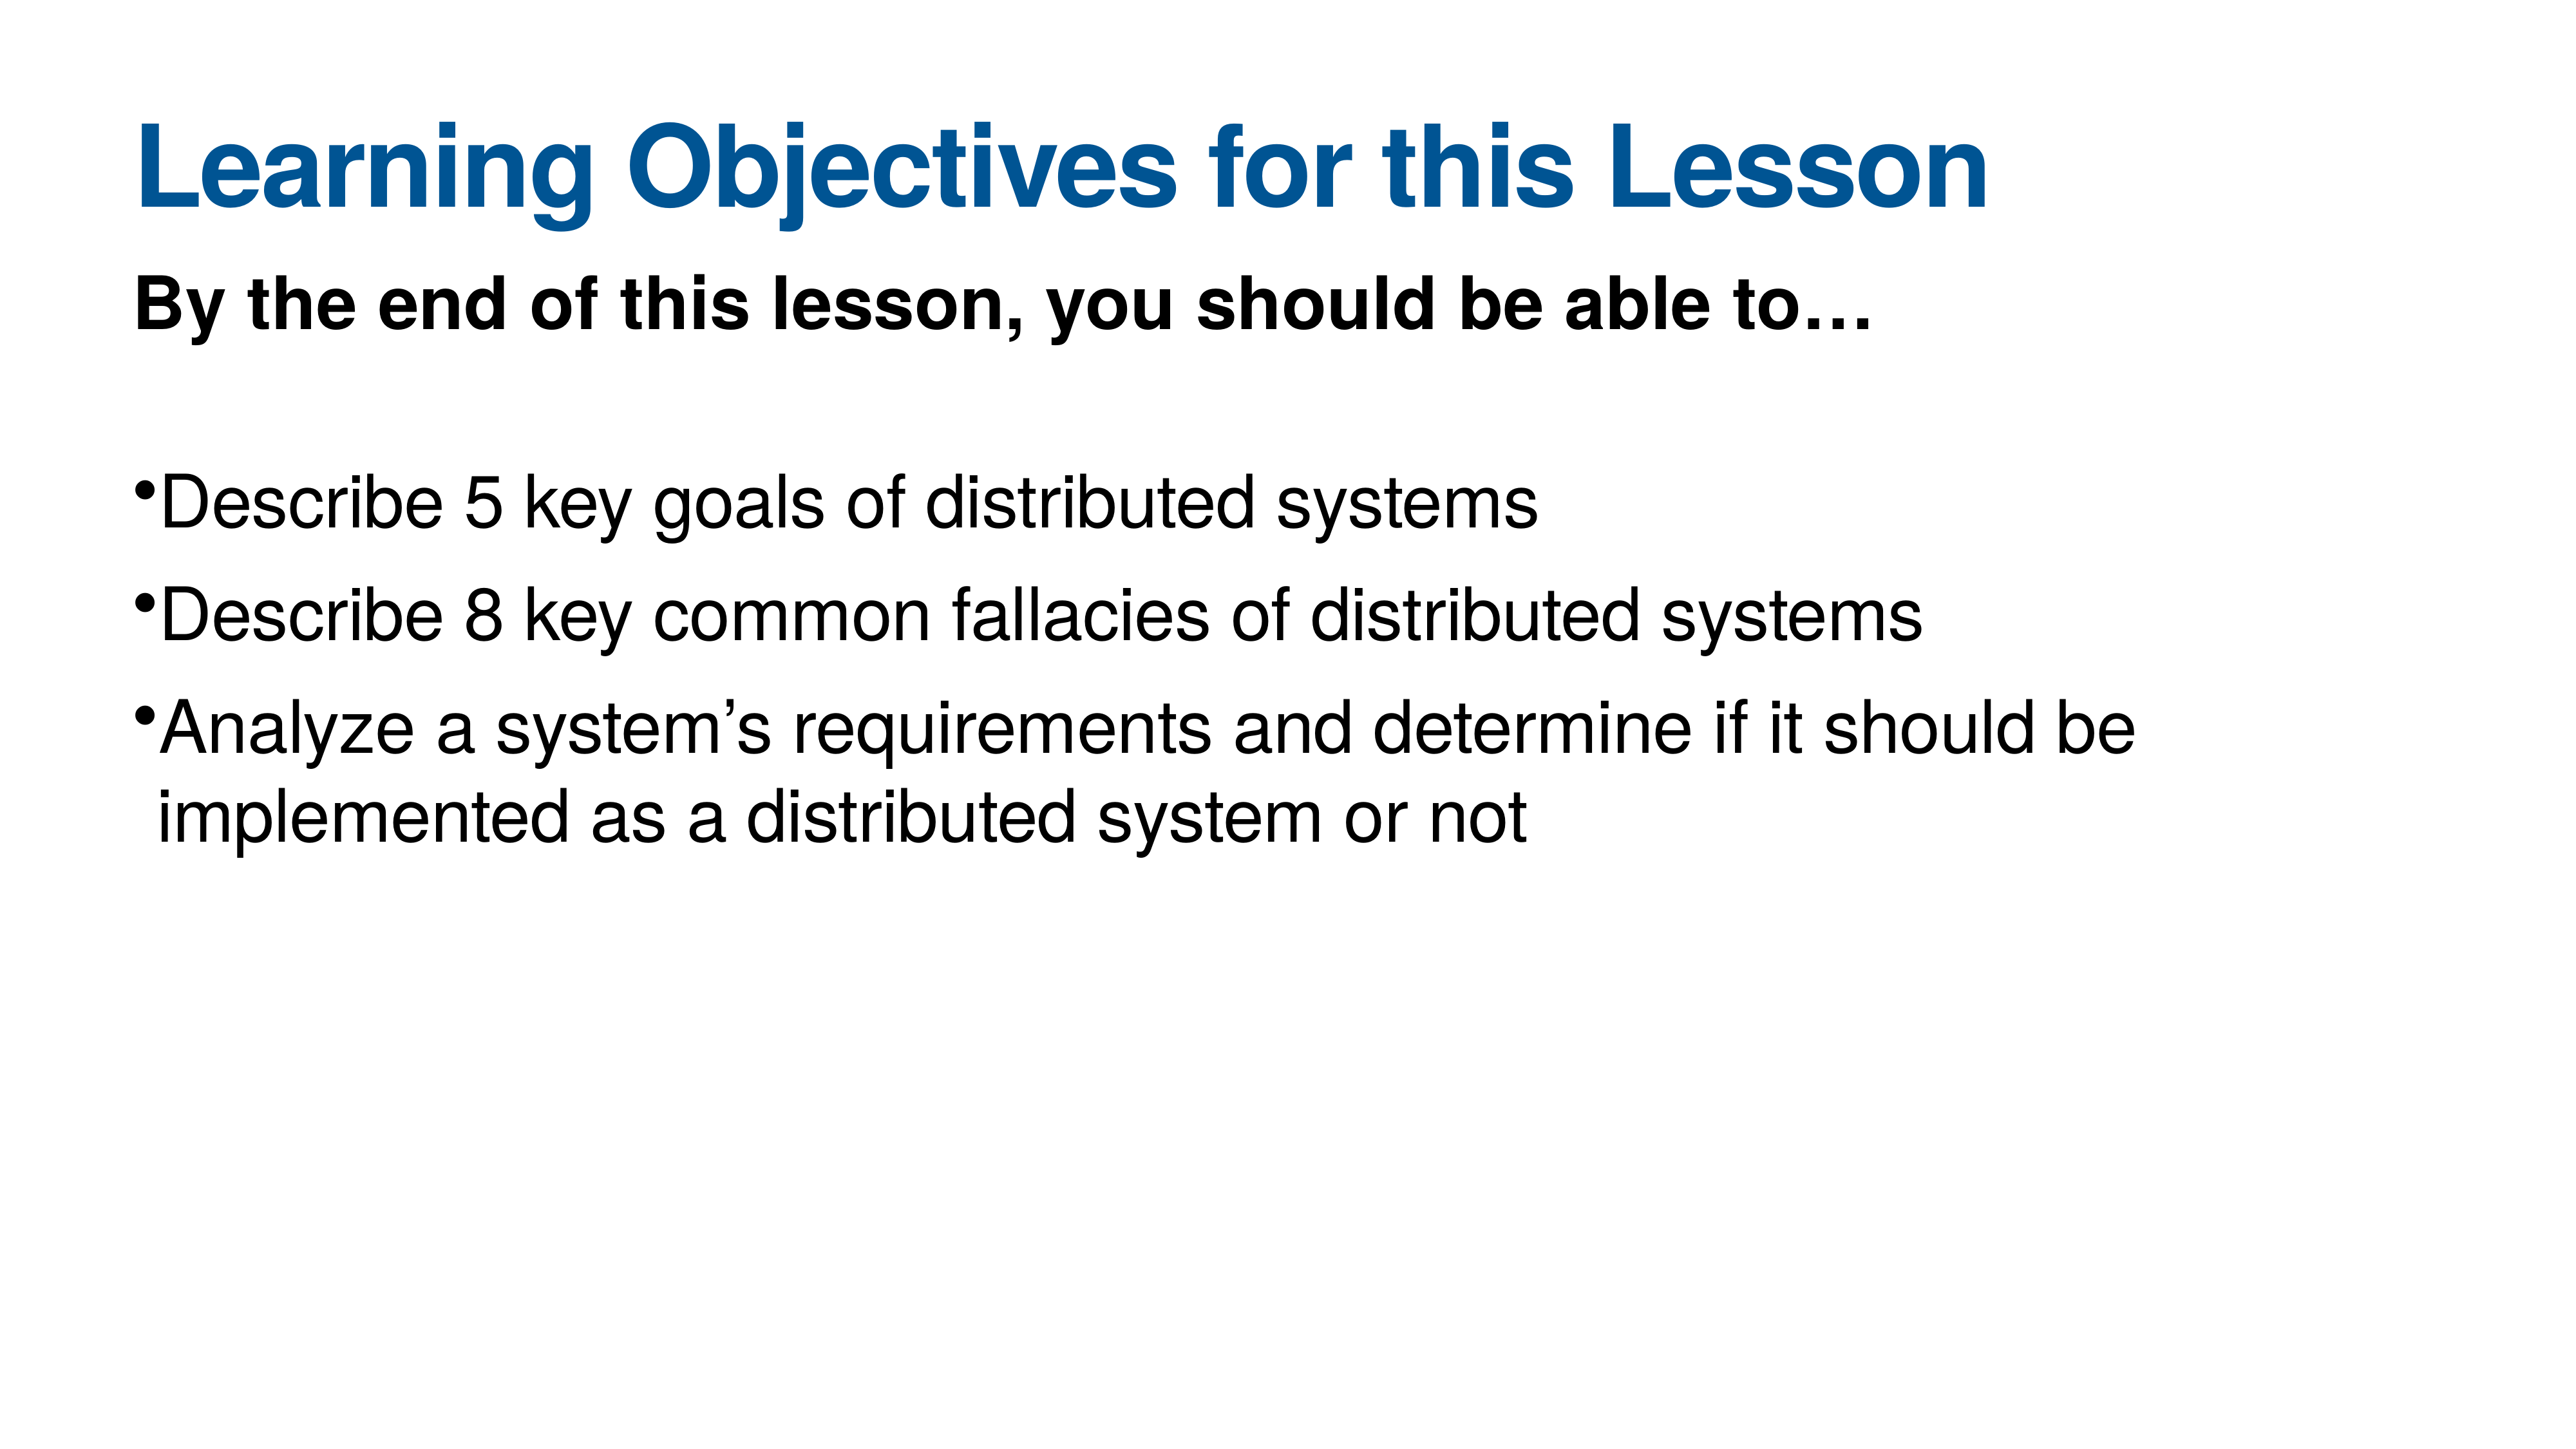

# Learning Objectives for this Lesson
By the end of this lesson, you should be able to…
Describe 5 key goals of distributed systems
Describe 8 key common fallacies of distributed systems
Analyze a system’s requirements and determine if it should be implemented as a distributed system or not